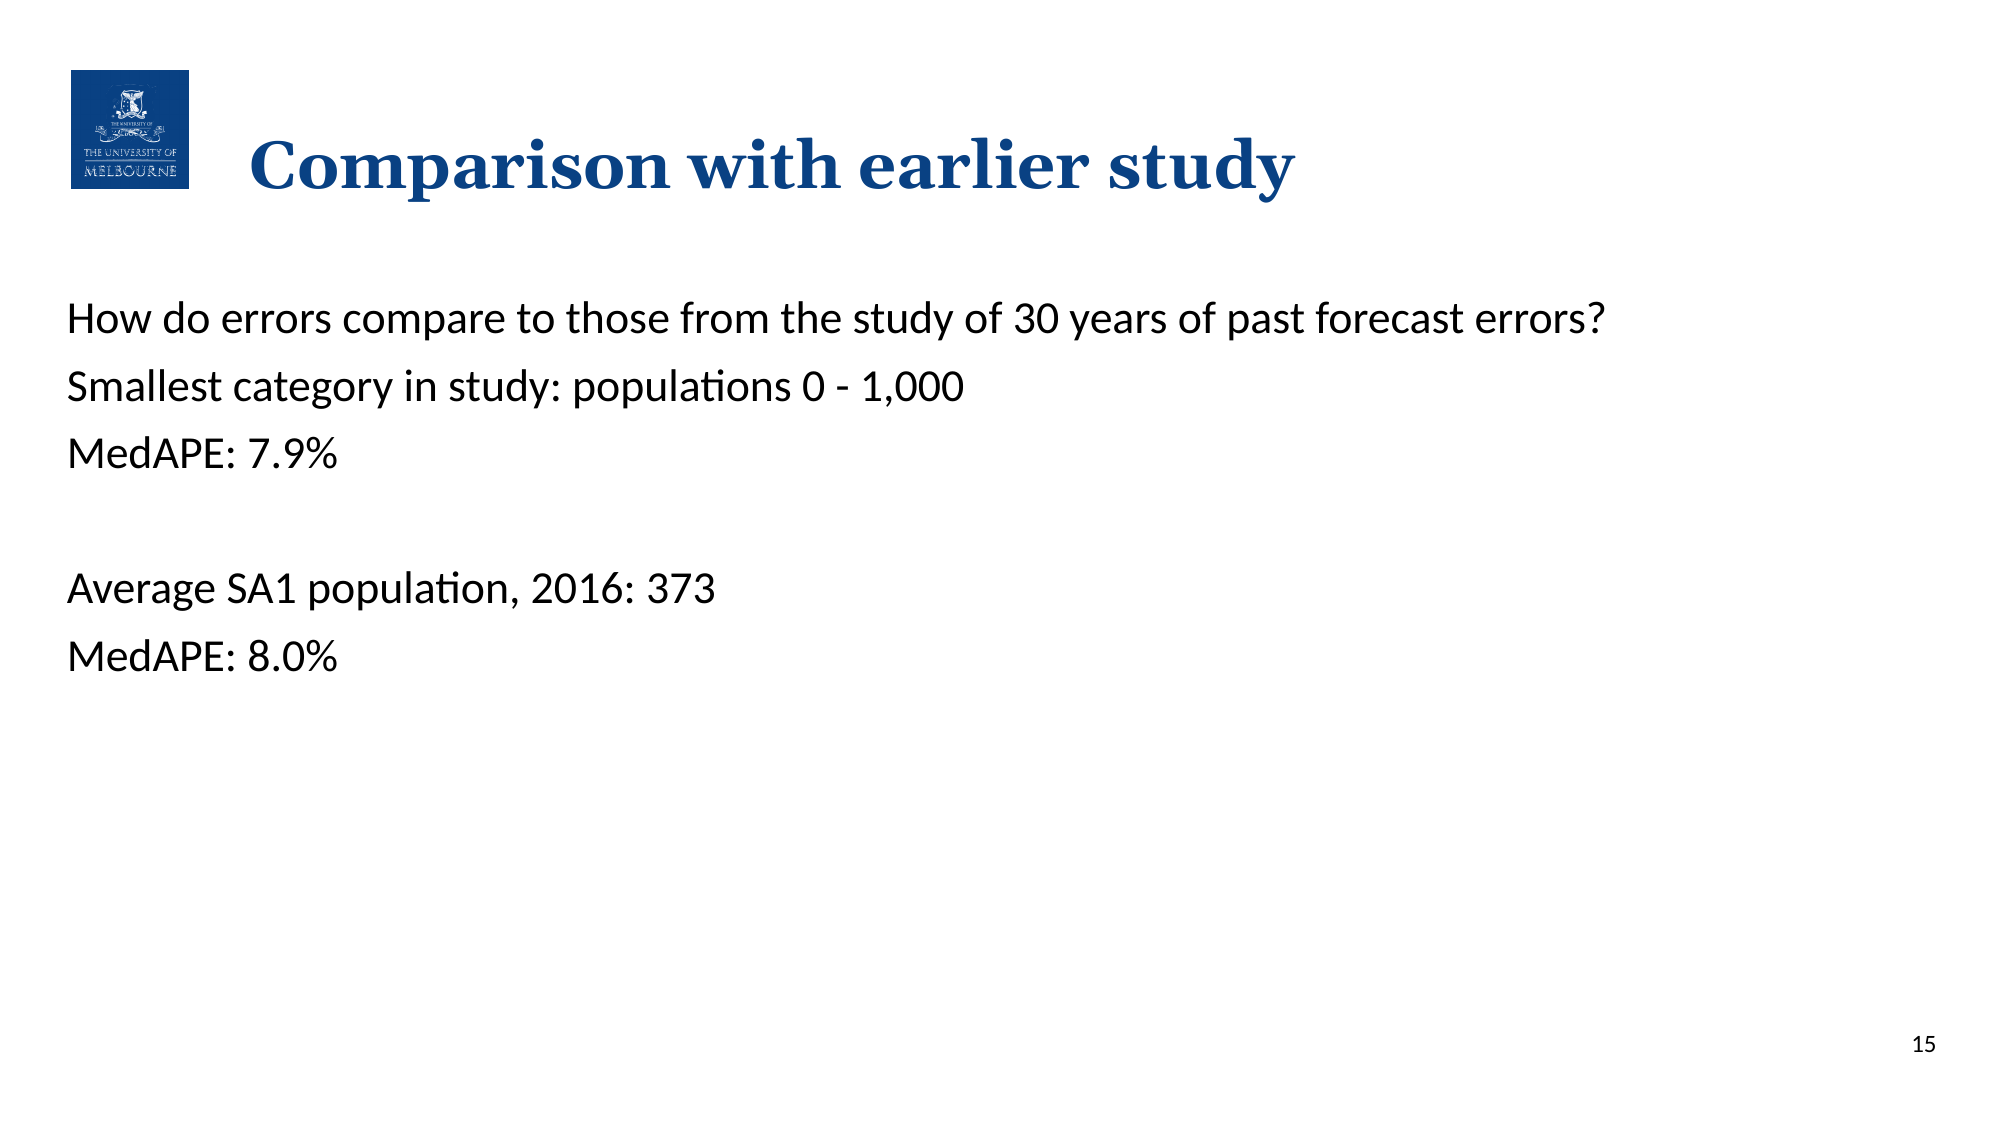

# Comparison with earlier study
How do errors compare to those from the study of 30 years of past forecast errors?
Smallest category in study: populations 0 - 1,000
MedAPE: 7.9%

Average SA1 population, 2016: 373
MedAPE: 8.0%

15